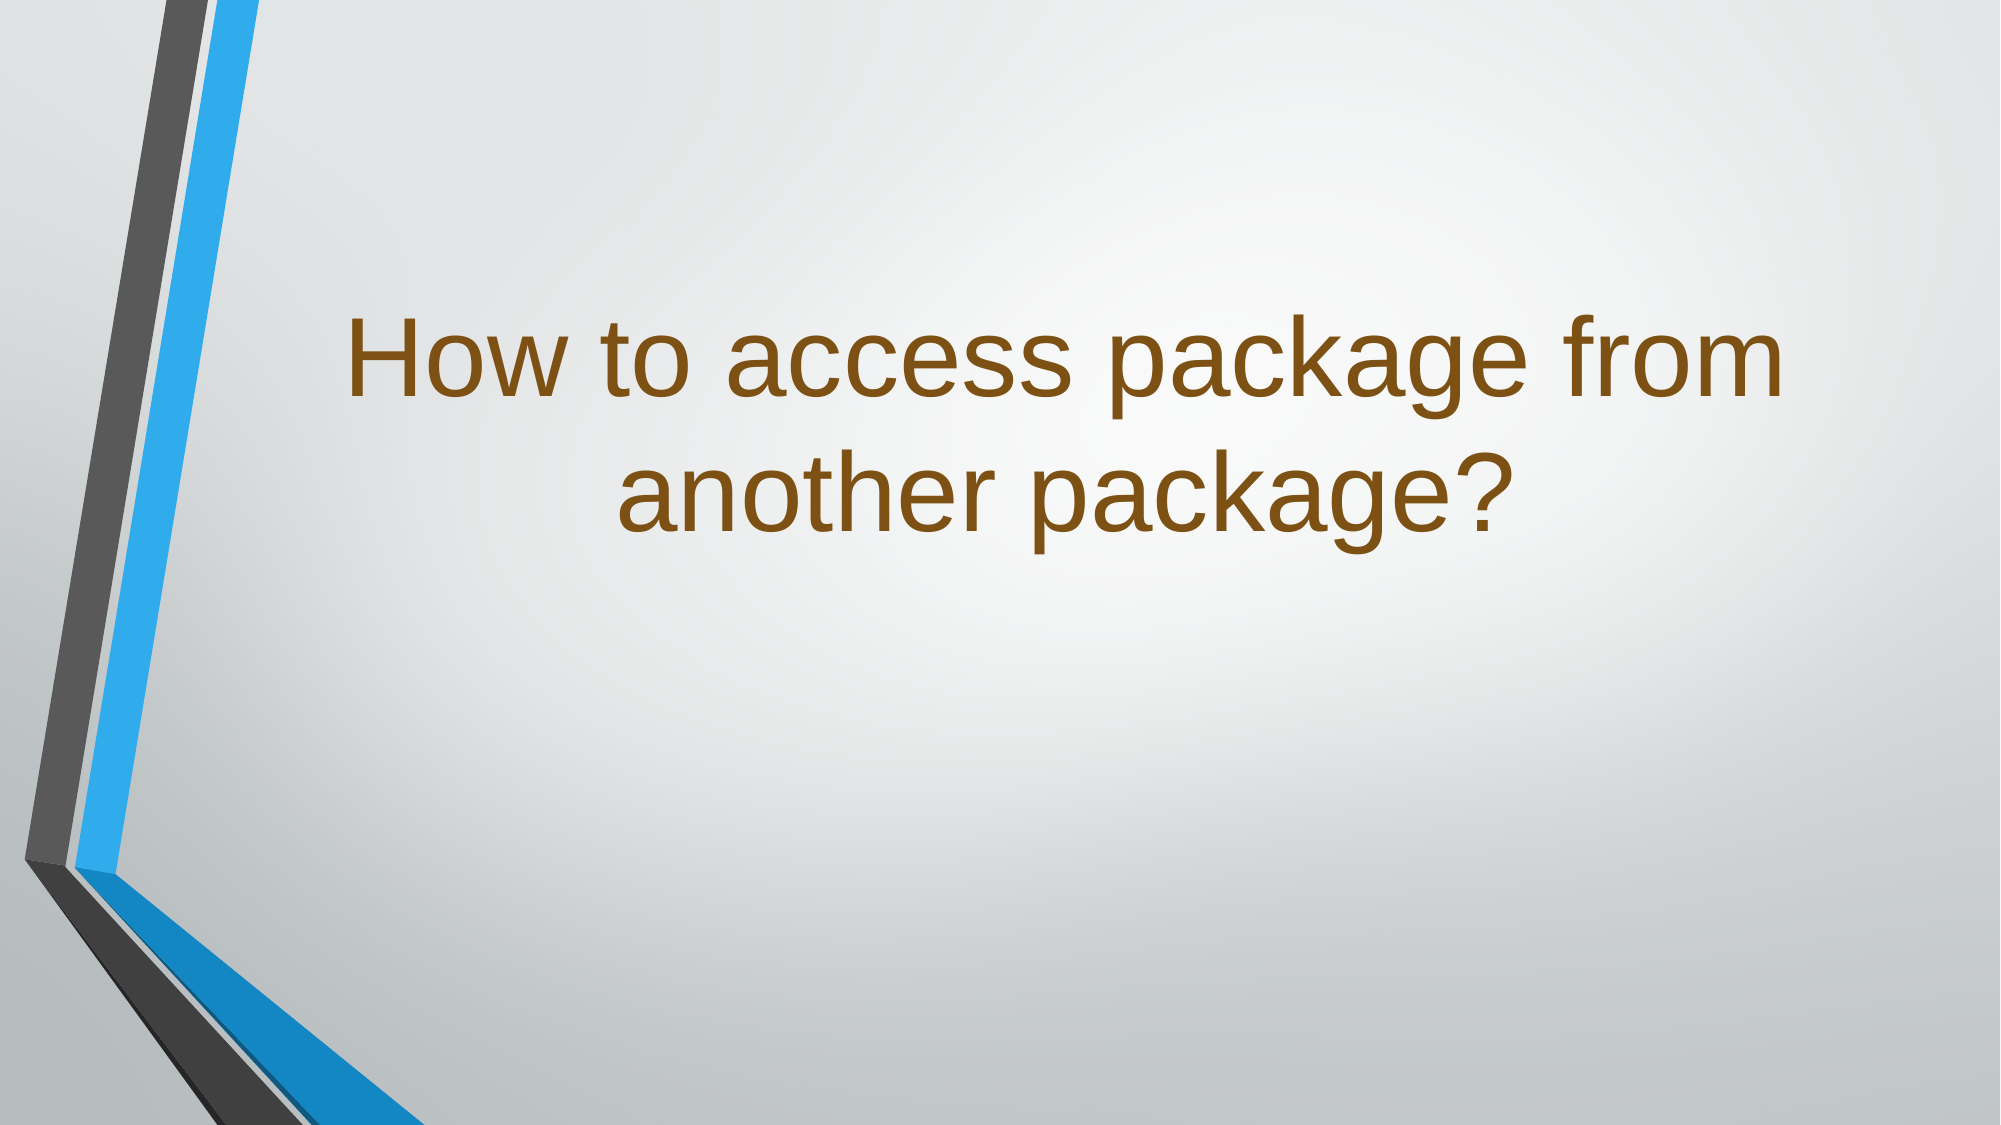

# How to access package from another package?